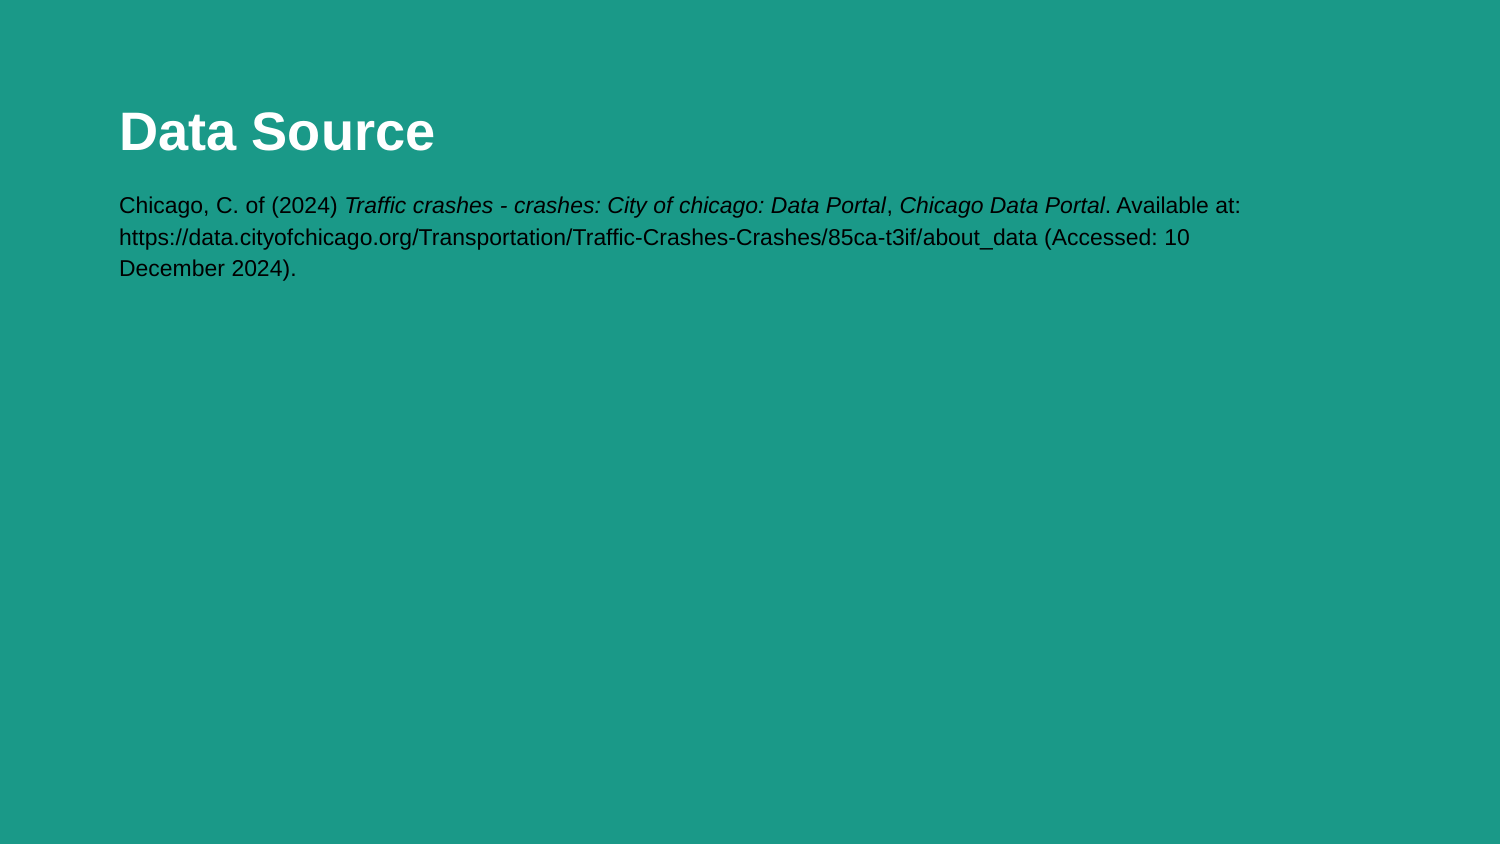

# Data Source
Chicago, C. of (2024) Traffic crashes - crashes: City of chicago: Data Portal, Chicago Data Portal. Available at: https://data.cityofchicago.org/Transportation/Traffic-Crashes-Crashes/85ca-t3if/about_data (Accessed: 10 December 2024).